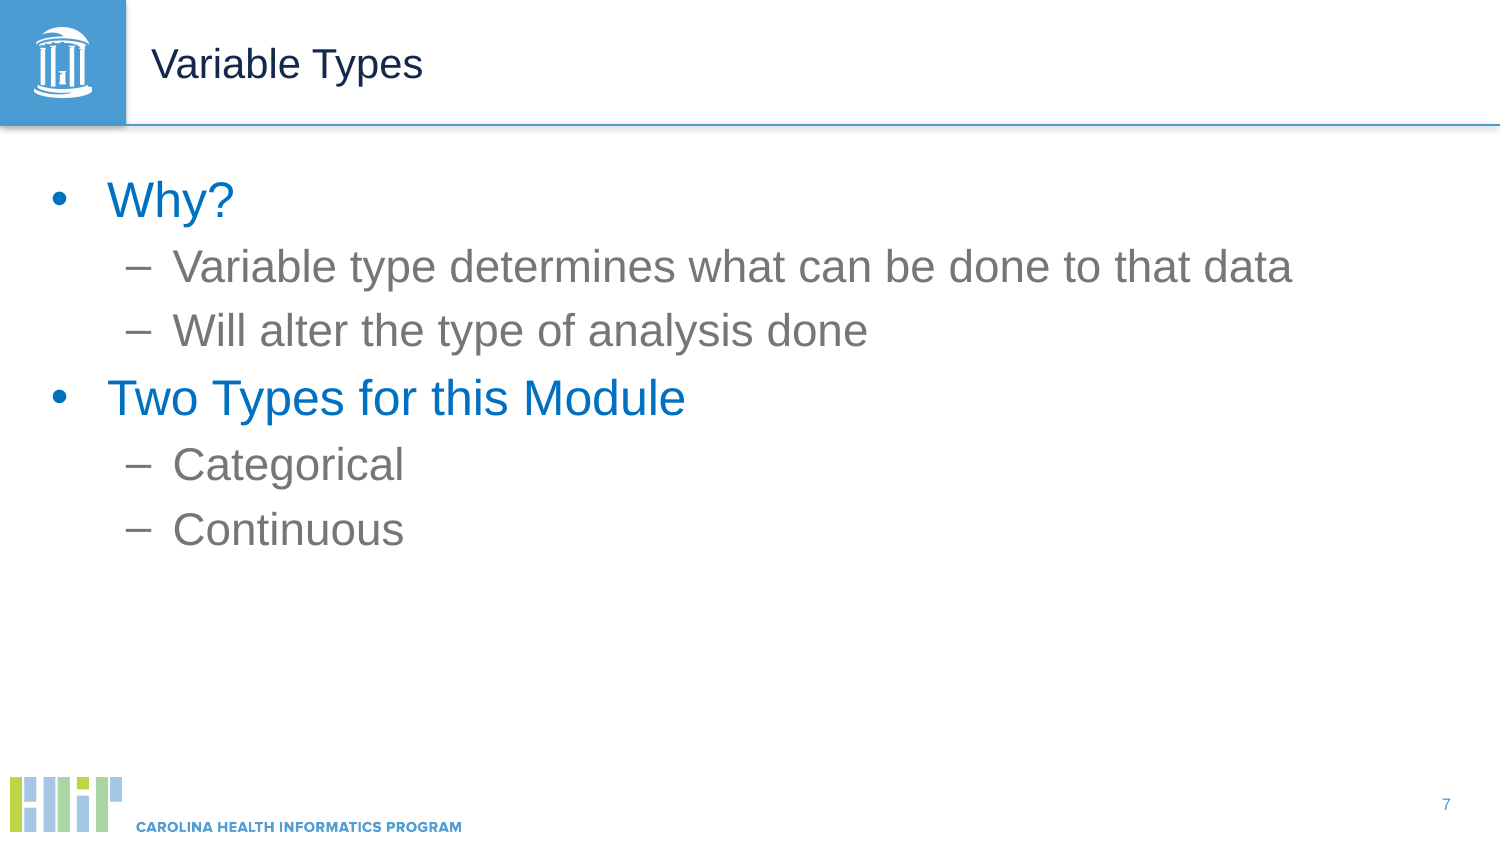

# Variable Types
Why?
Variable type determines what can be done to that data
Will alter the type of analysis done
Two Types for this Module
Categorical
Continuous

7